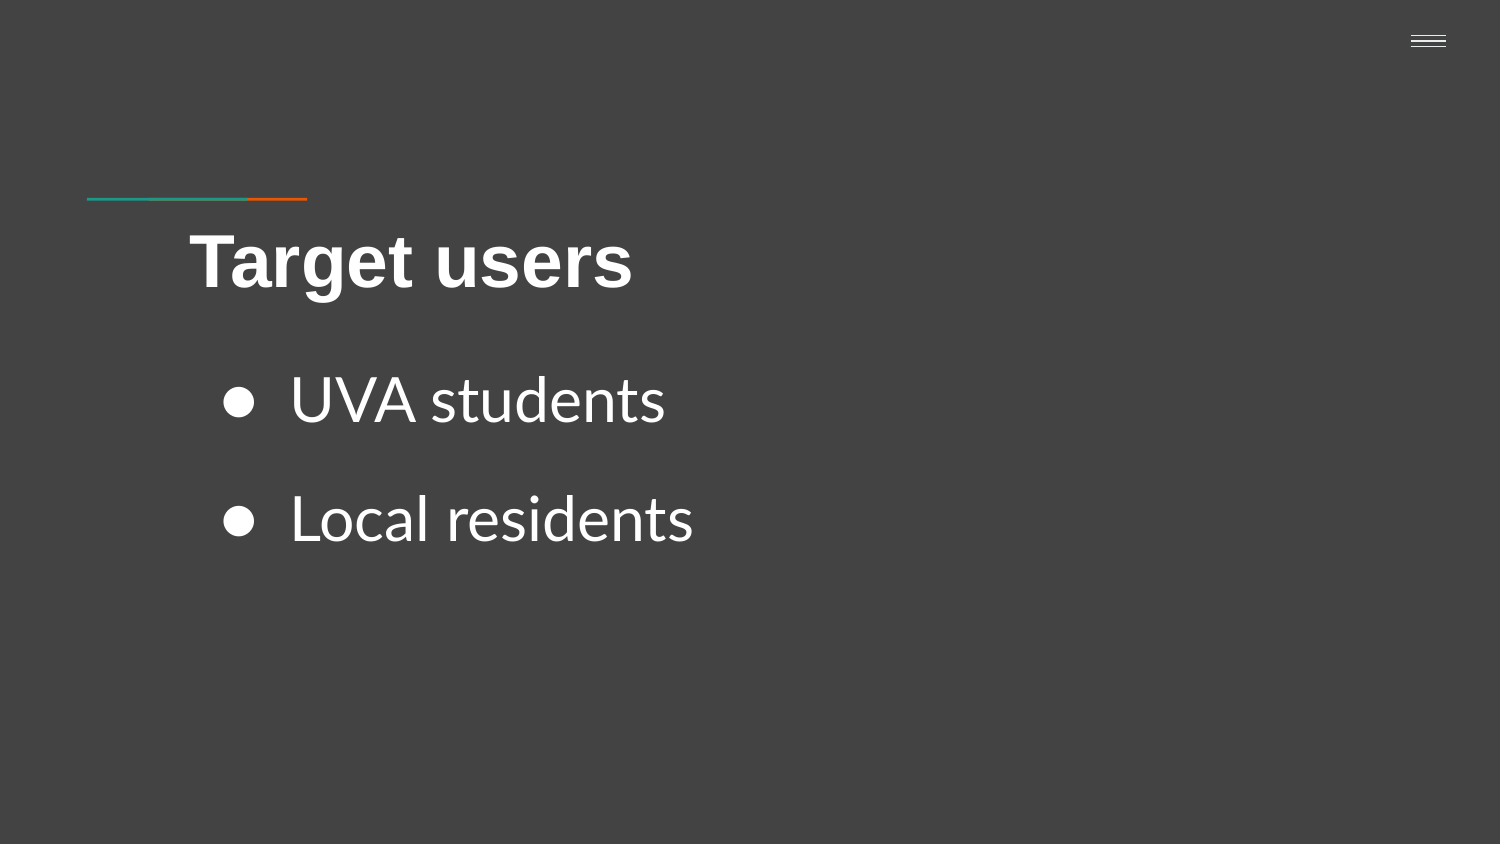

# Target users

UVA students
Local residents